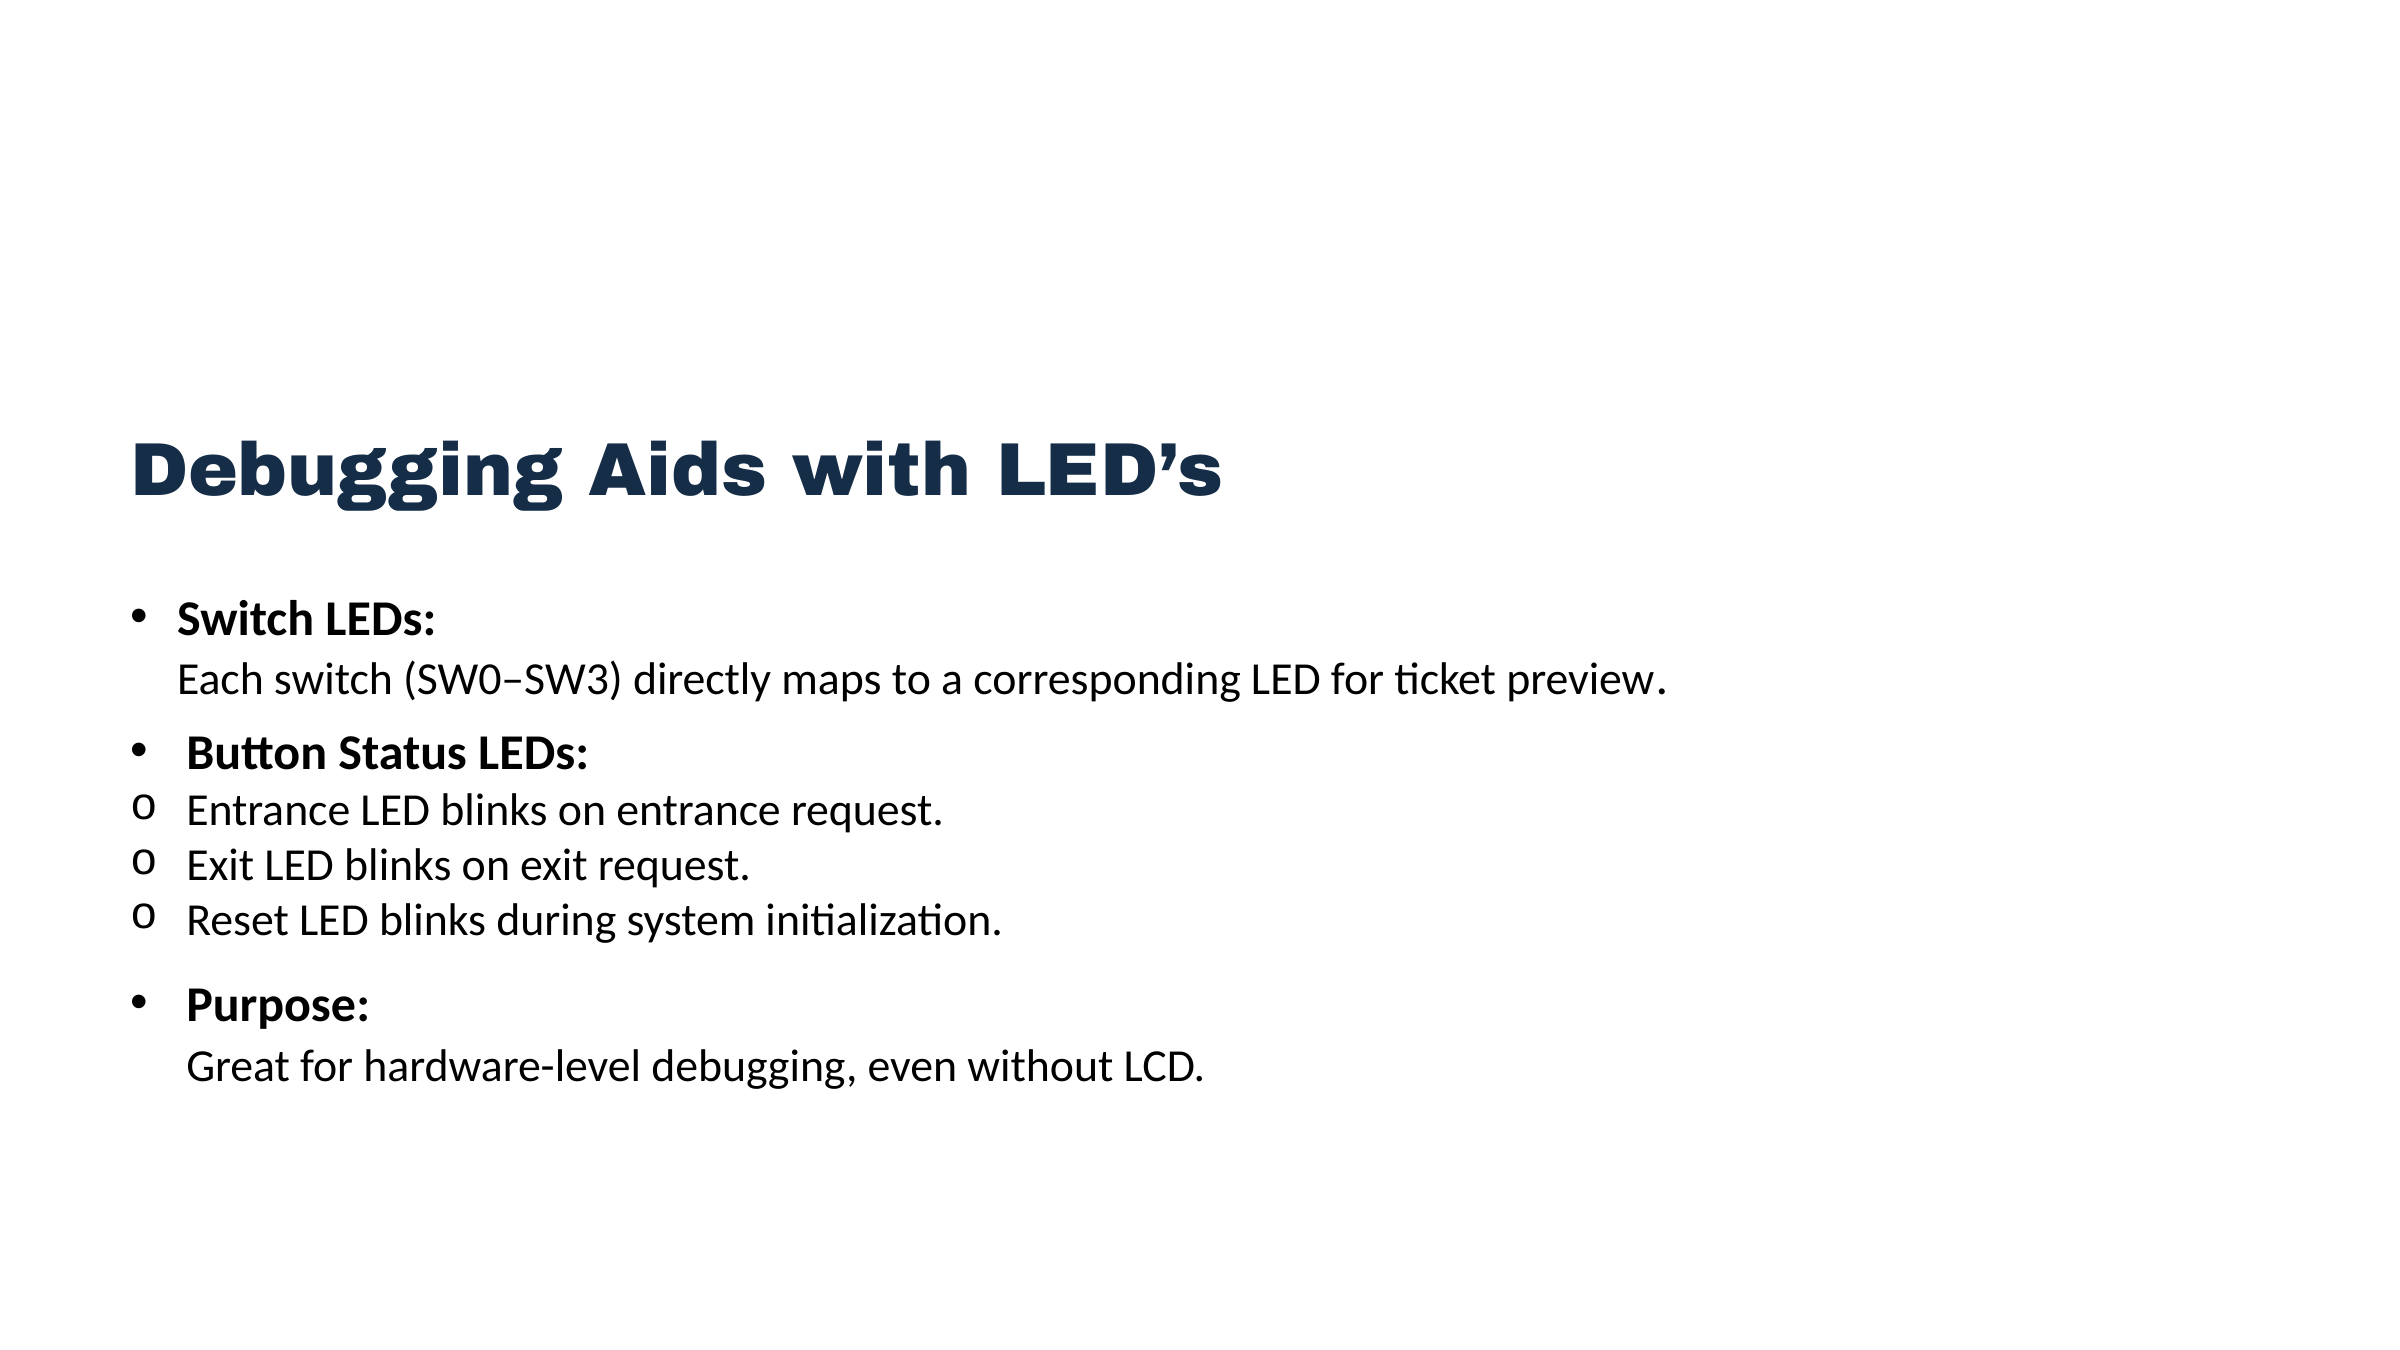

Debugging Aids with LED’s
Switch LEDs:
Each switch (SW0–SW3) directly maps to a corresponding LED for ticket preview.
Button Status LEDs:
Entrance LED blinks on entrance request.
Exit LED blinks on exit request.
Reset LED blinks during system initialization.
Purpose:
Great for hardware-level debugging, even without LCD.